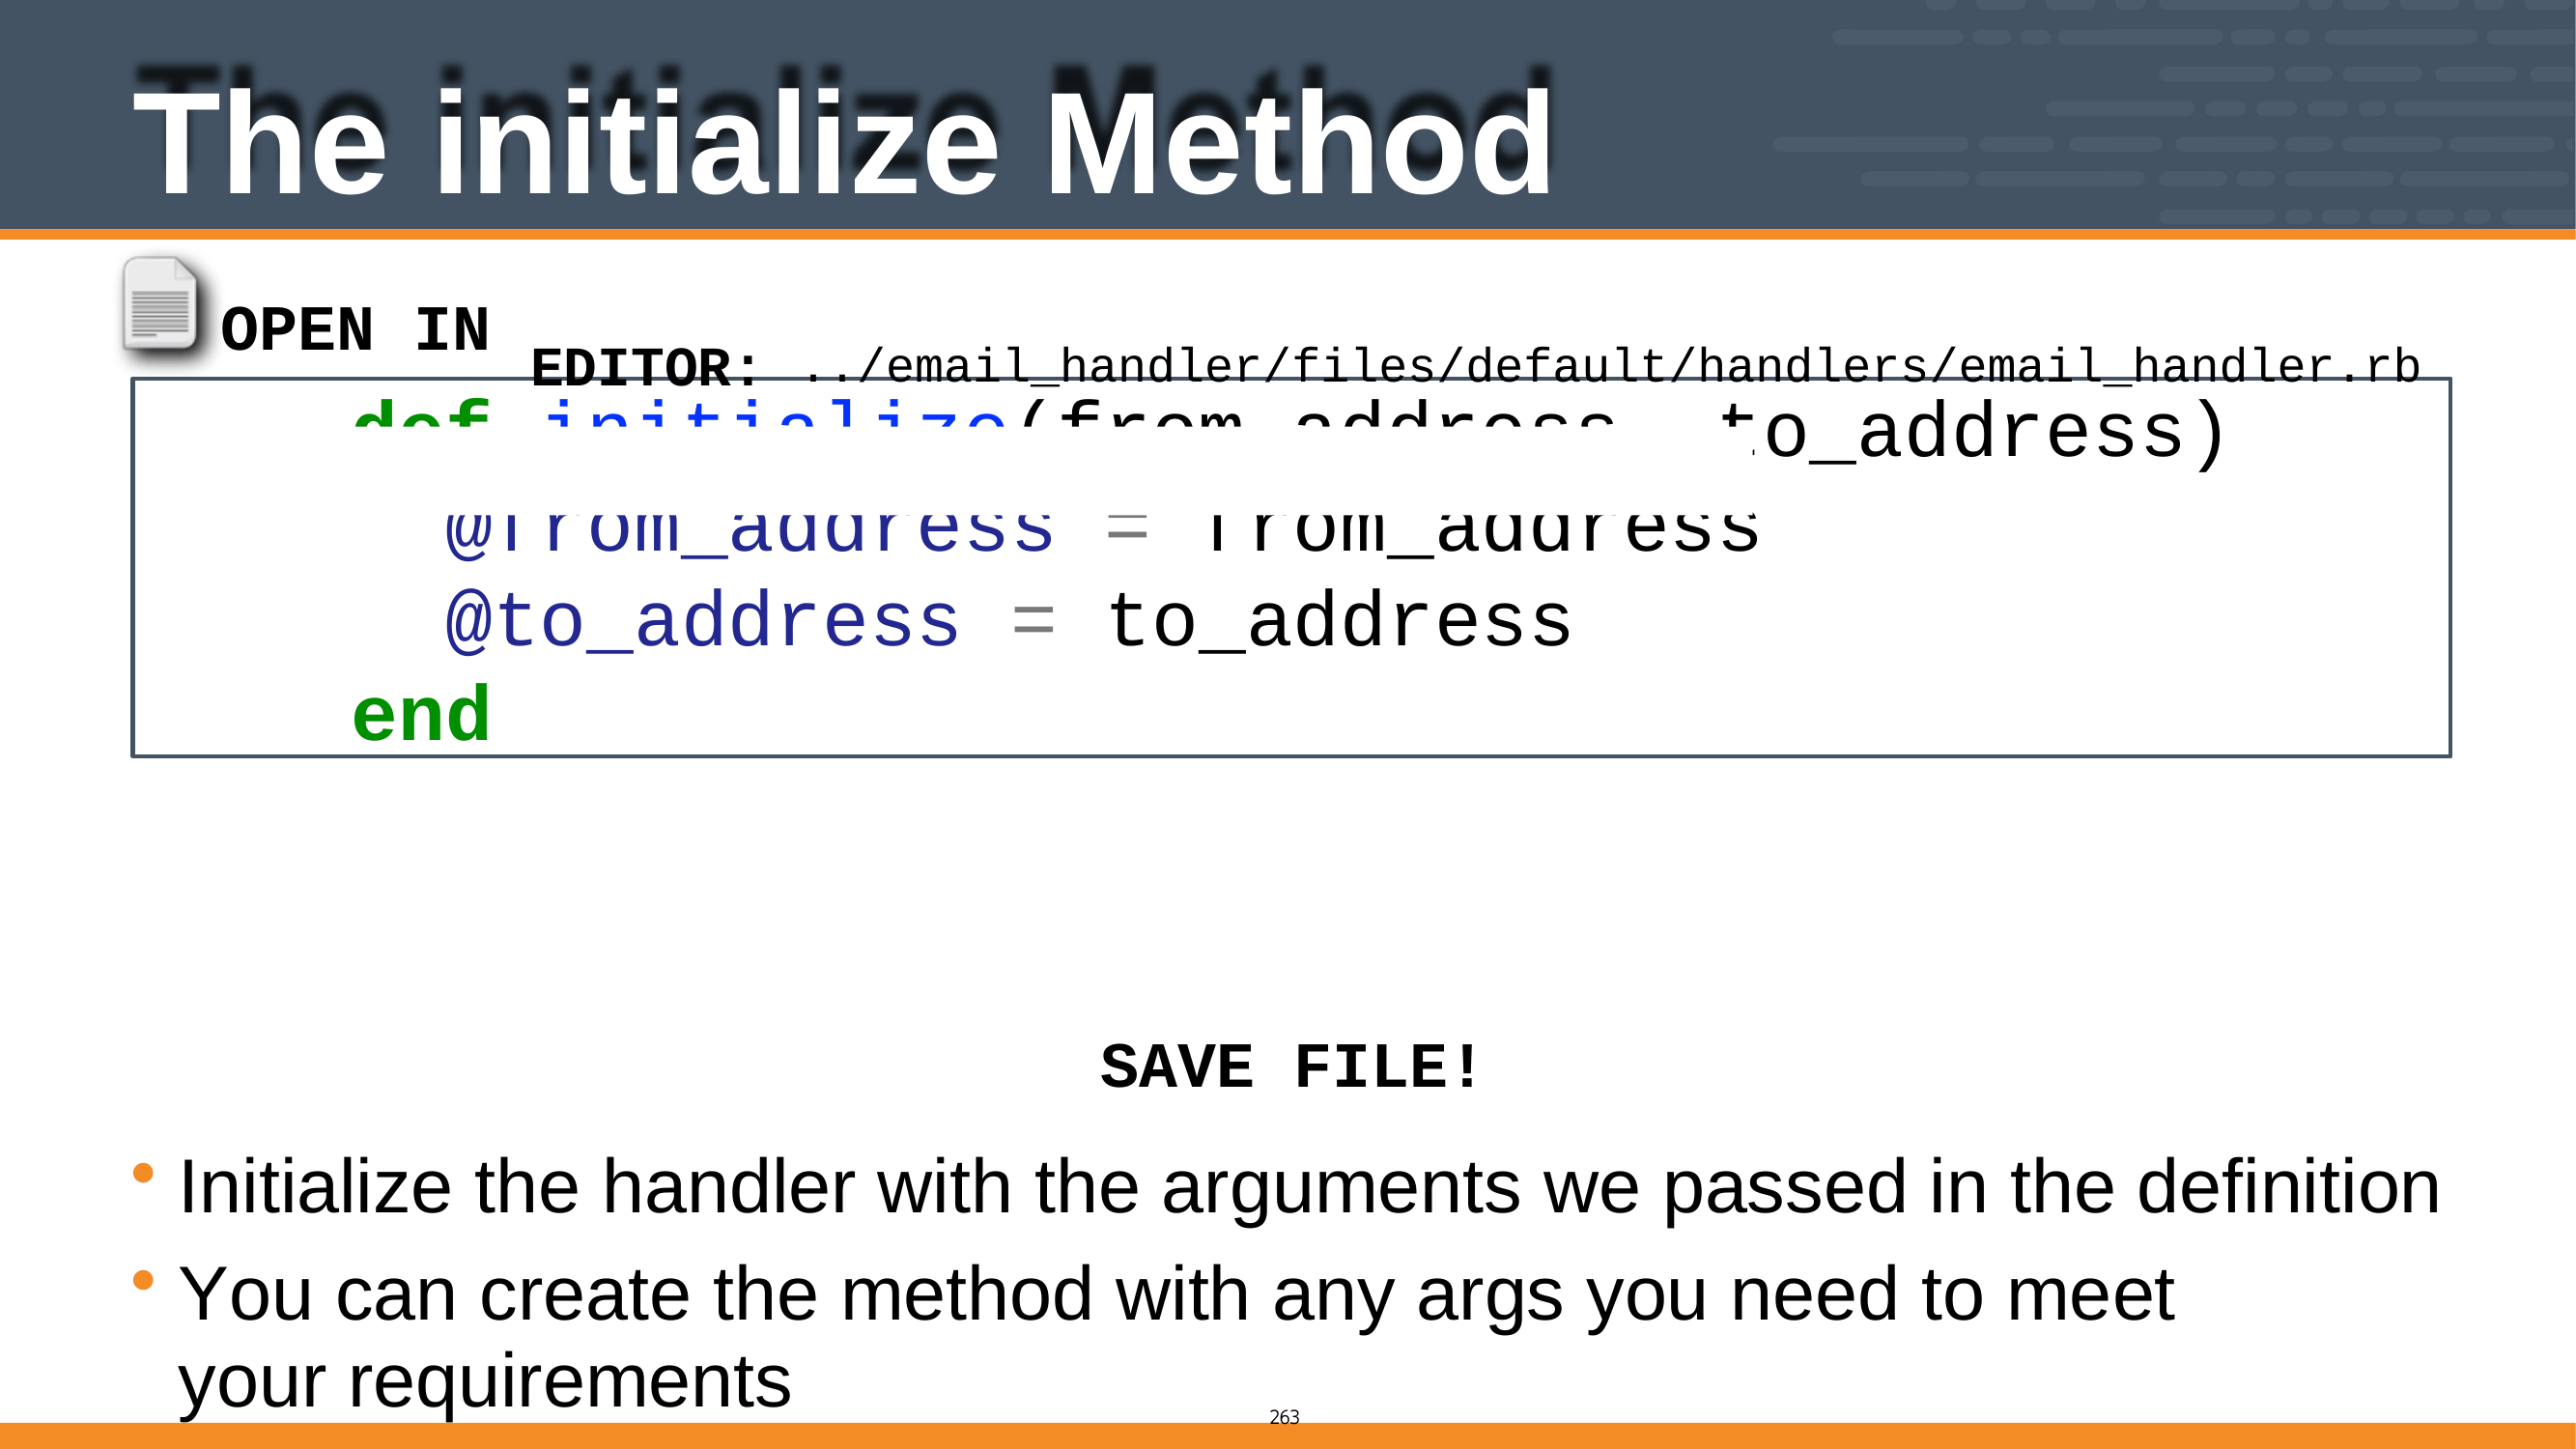

# The initialize Method

OPEN IN
EDITOR: ../email_handler/files/default/handlers/email_handler.rb

def initialize(from_address, to_address)
@from_address = from_address
@to_address = to_address
end
class EmailMe < Chef::Handler

SAVE FILE!
Initialize the handler with the arguments we passed in the definition
You can create the method with any args you need to meet your requirements
263